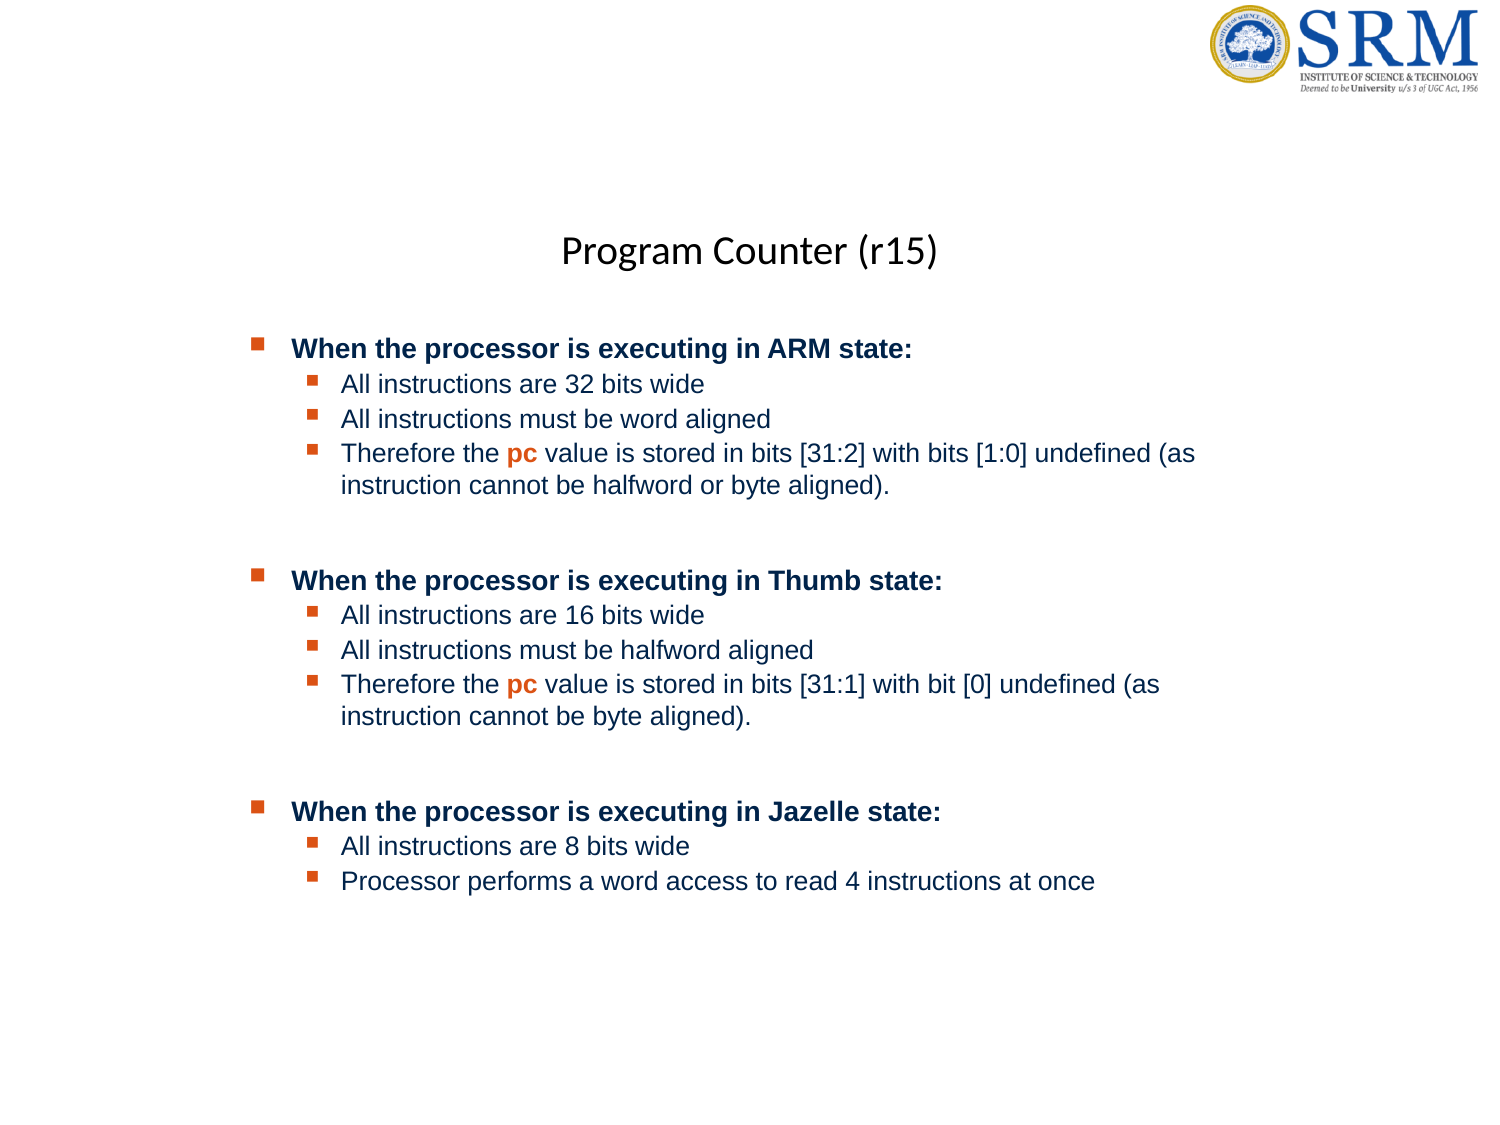

# Program Counter (r15)
When the processor is executing in ARM state:
All instructions are 32 bits wide
All instructions must be word aligned
Therefore the pc value is stored in bits [31:2] with bits [1:0] undefined (as instruction cannot be halfword or byte aligned).

When the processor is executing in Thumb state:
All instructions are 16 bits wide
All instructions must be halfword aligned
Therefore the pc value is stored in bits [31:1] with bit [0] undefined (as instruction cannot be byte aligned).

When the processor is executing in Jazelle state:
All instructions are 8 bits wide
Processor performs a word access to read 4 instructions at once